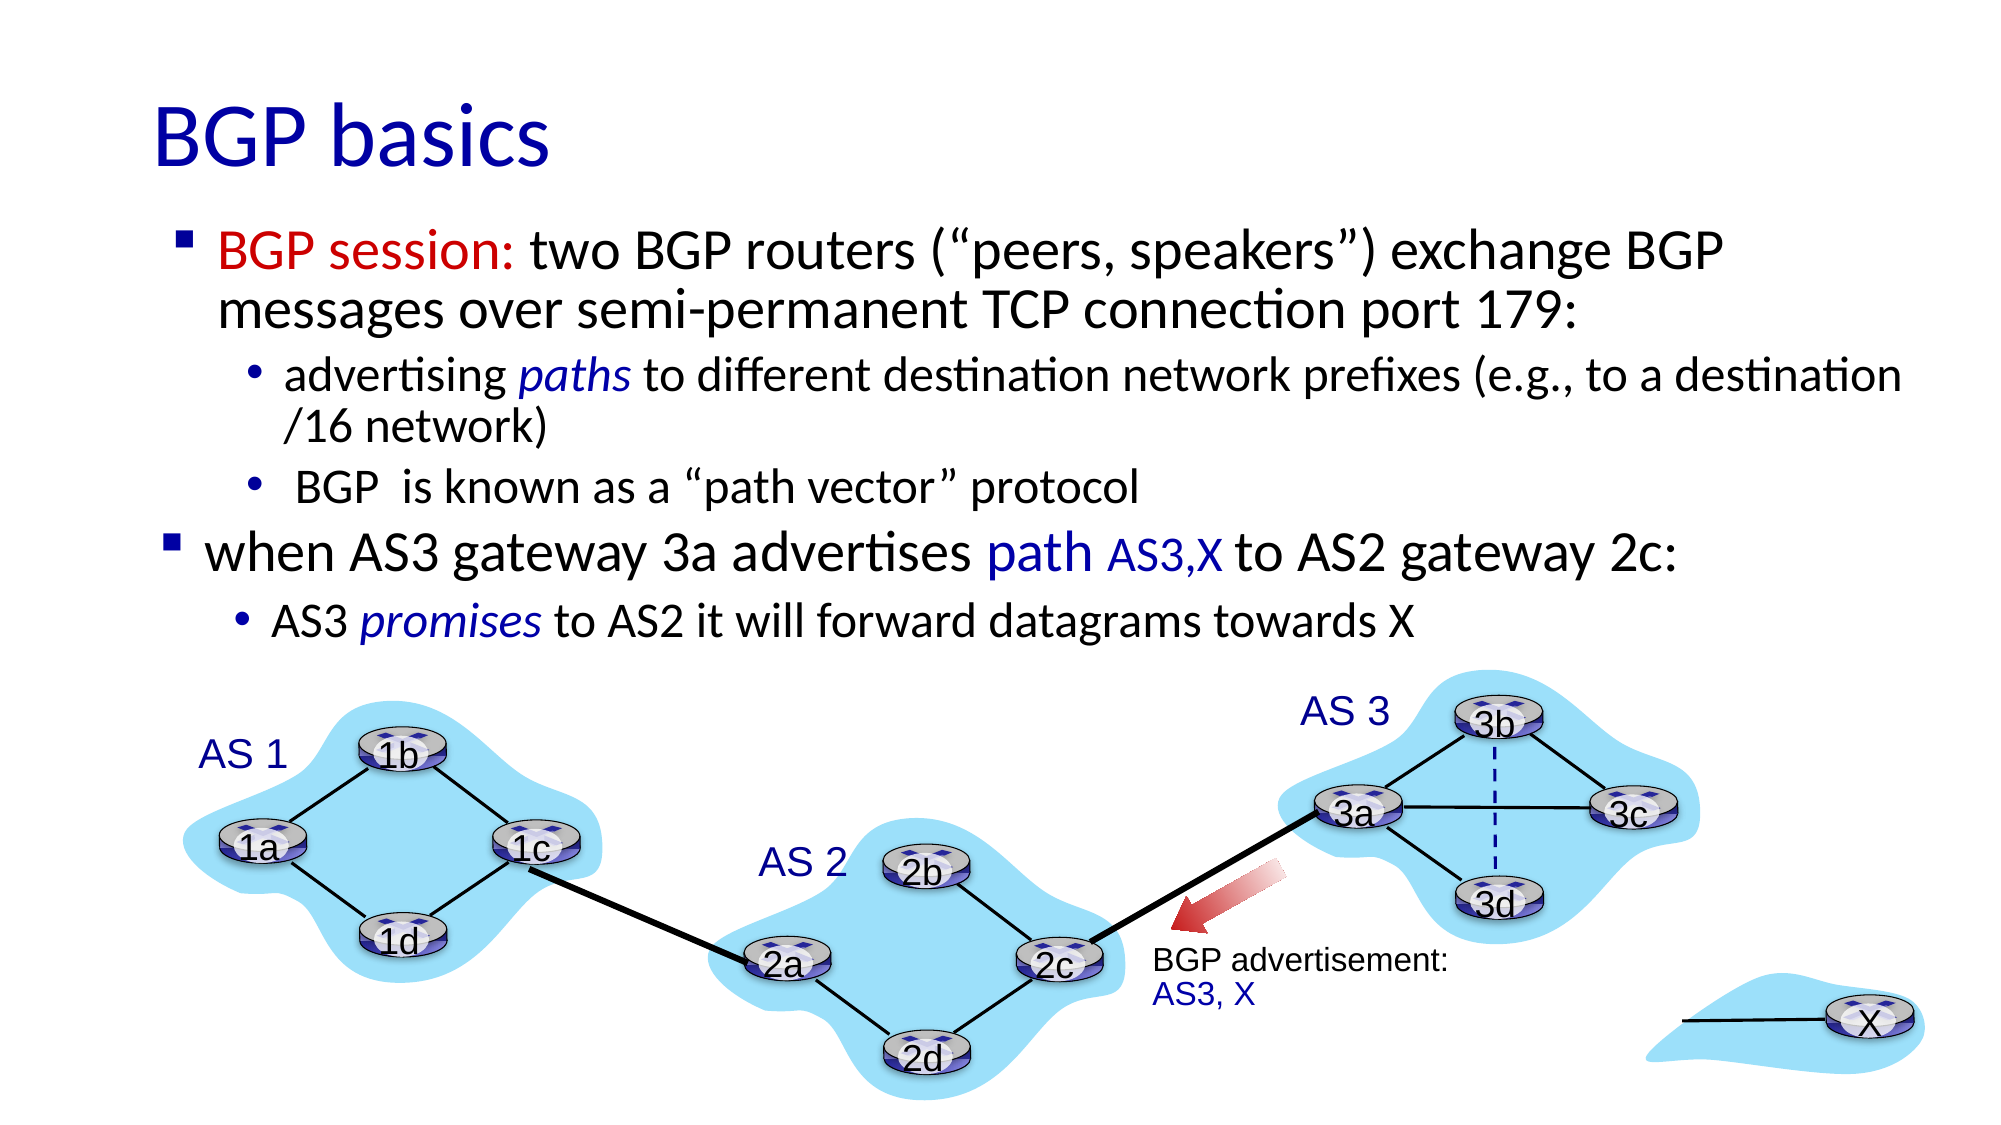

# BGP basics
BGP session: two BGP routers (“peers, speakers”) exchange BGP messages over semi-permanent TCP connection port 179:
advertising paths to different destination network prefixes (e.g., to a destination /16 network)
 BGP  is known as a “path vector” protocol
when AS3 gateway 3a advertises path AS3,X to AS2 gateway 2c:
AS3 promises to AS2 it will forward datagrams towards X

AS 3
3b

3a

3c

3d

1b

1a

1c

1d

AS 1

2b

2a

2c

2d

AS 2

BGP advertisement:
AS3, X

  X